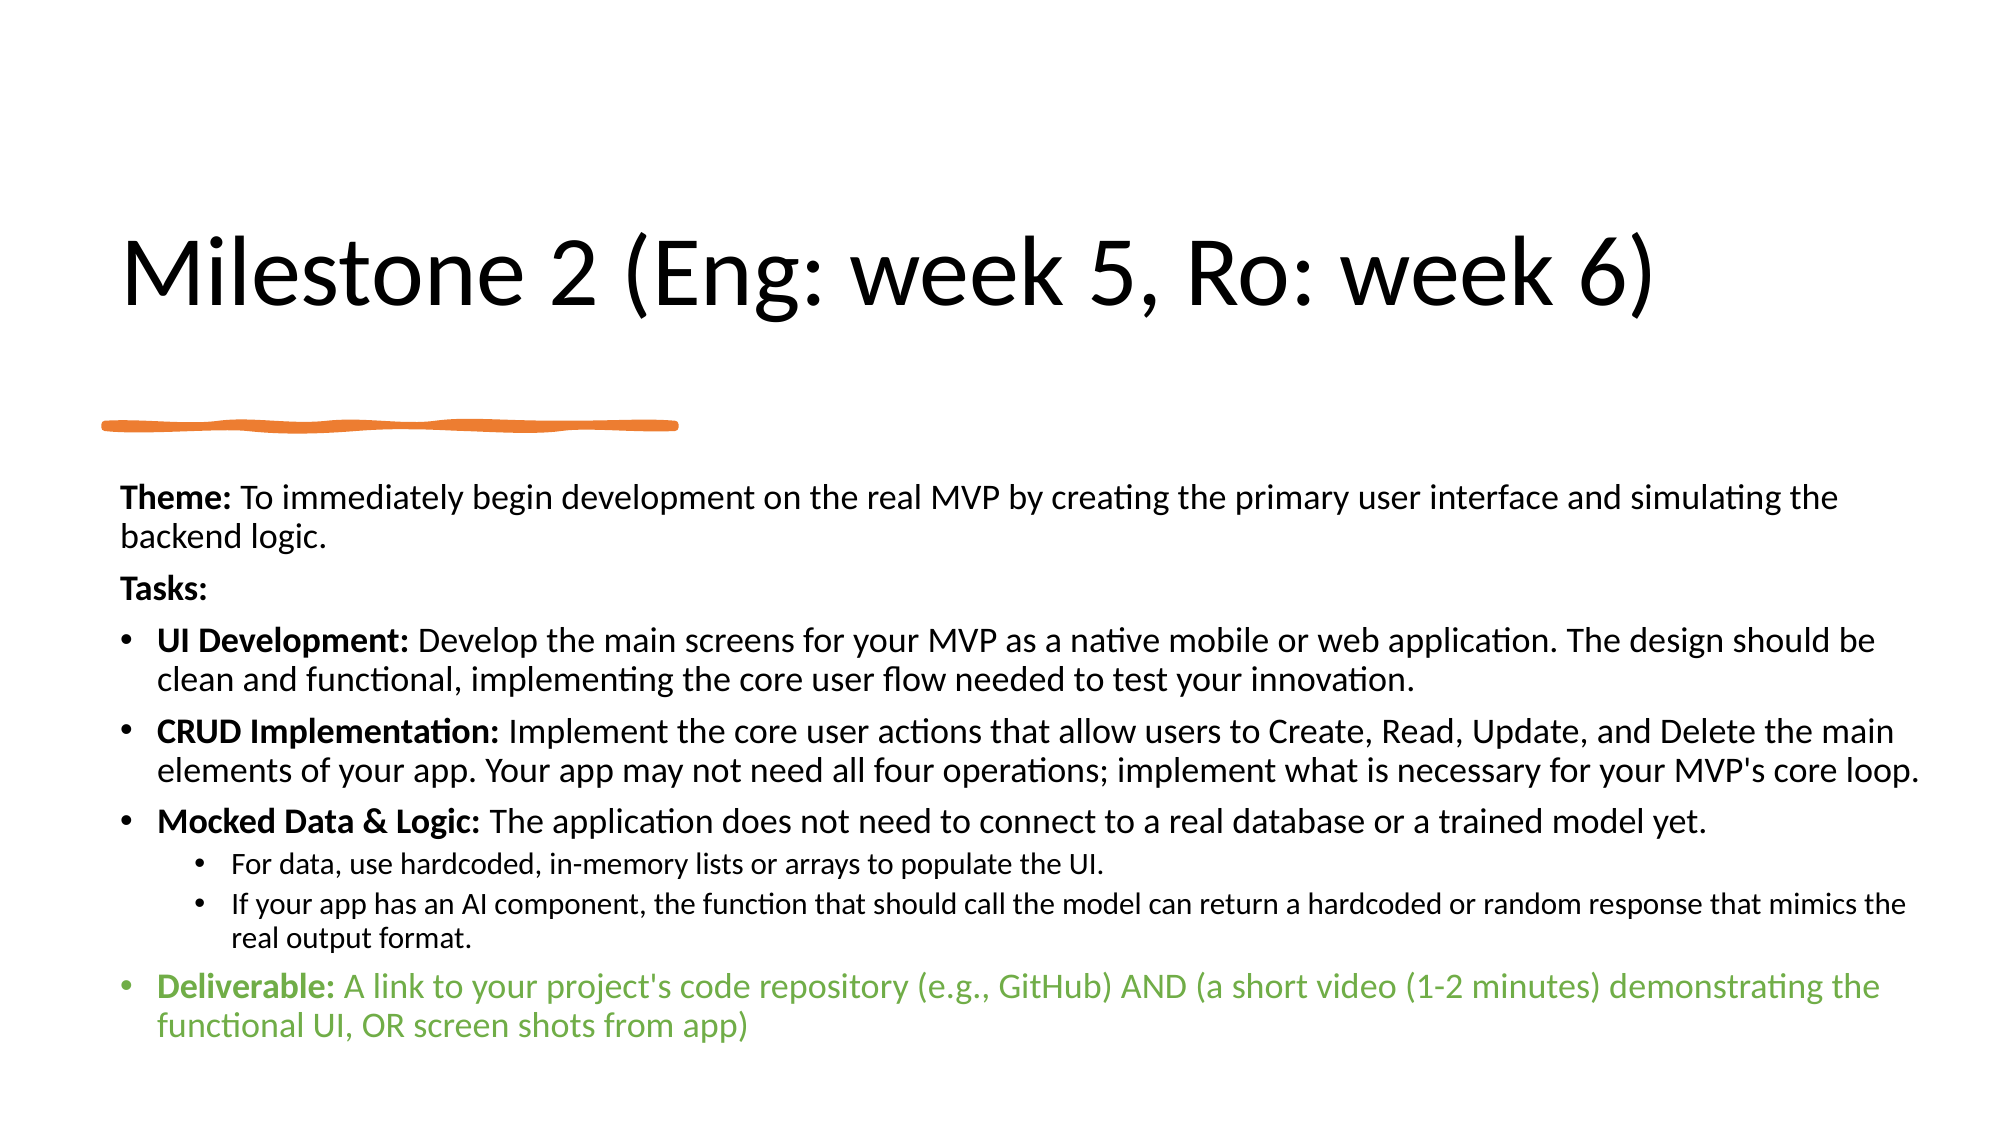

# Milestone 2 (Eng: week 5, Ro: week 6)

Theme: To immediately begin development on the real MVP by creating the primary user interface and simulating the backend logic.
Tasks:
UI Development: Develop the main screens for your MVP as a native mobile or web application. The design should be clean and functional, implementing the core user flow needed to test your innovation.
CRUD Implementation: Implement the core user actions that allow users to Create, Read, Update, and Delete the main elements of your app. Your app may not need all four operations; implement what is necessary for your MVP's core loop.
Mocked Data & Logic: The application does not need to connect to a real database or a trained model yet.
For data, use hardcoded, in-memory lists or arrays to populate the UI.
If your app has an AI component, the function that should call the model can return a hardcoded or random response that mimics the real output format.
Deliverable: A link to your project's code repository (e.g., GitHub) AND (a short video (1-2 minutes) demonstrating the functional UI, OR screen shots from app)